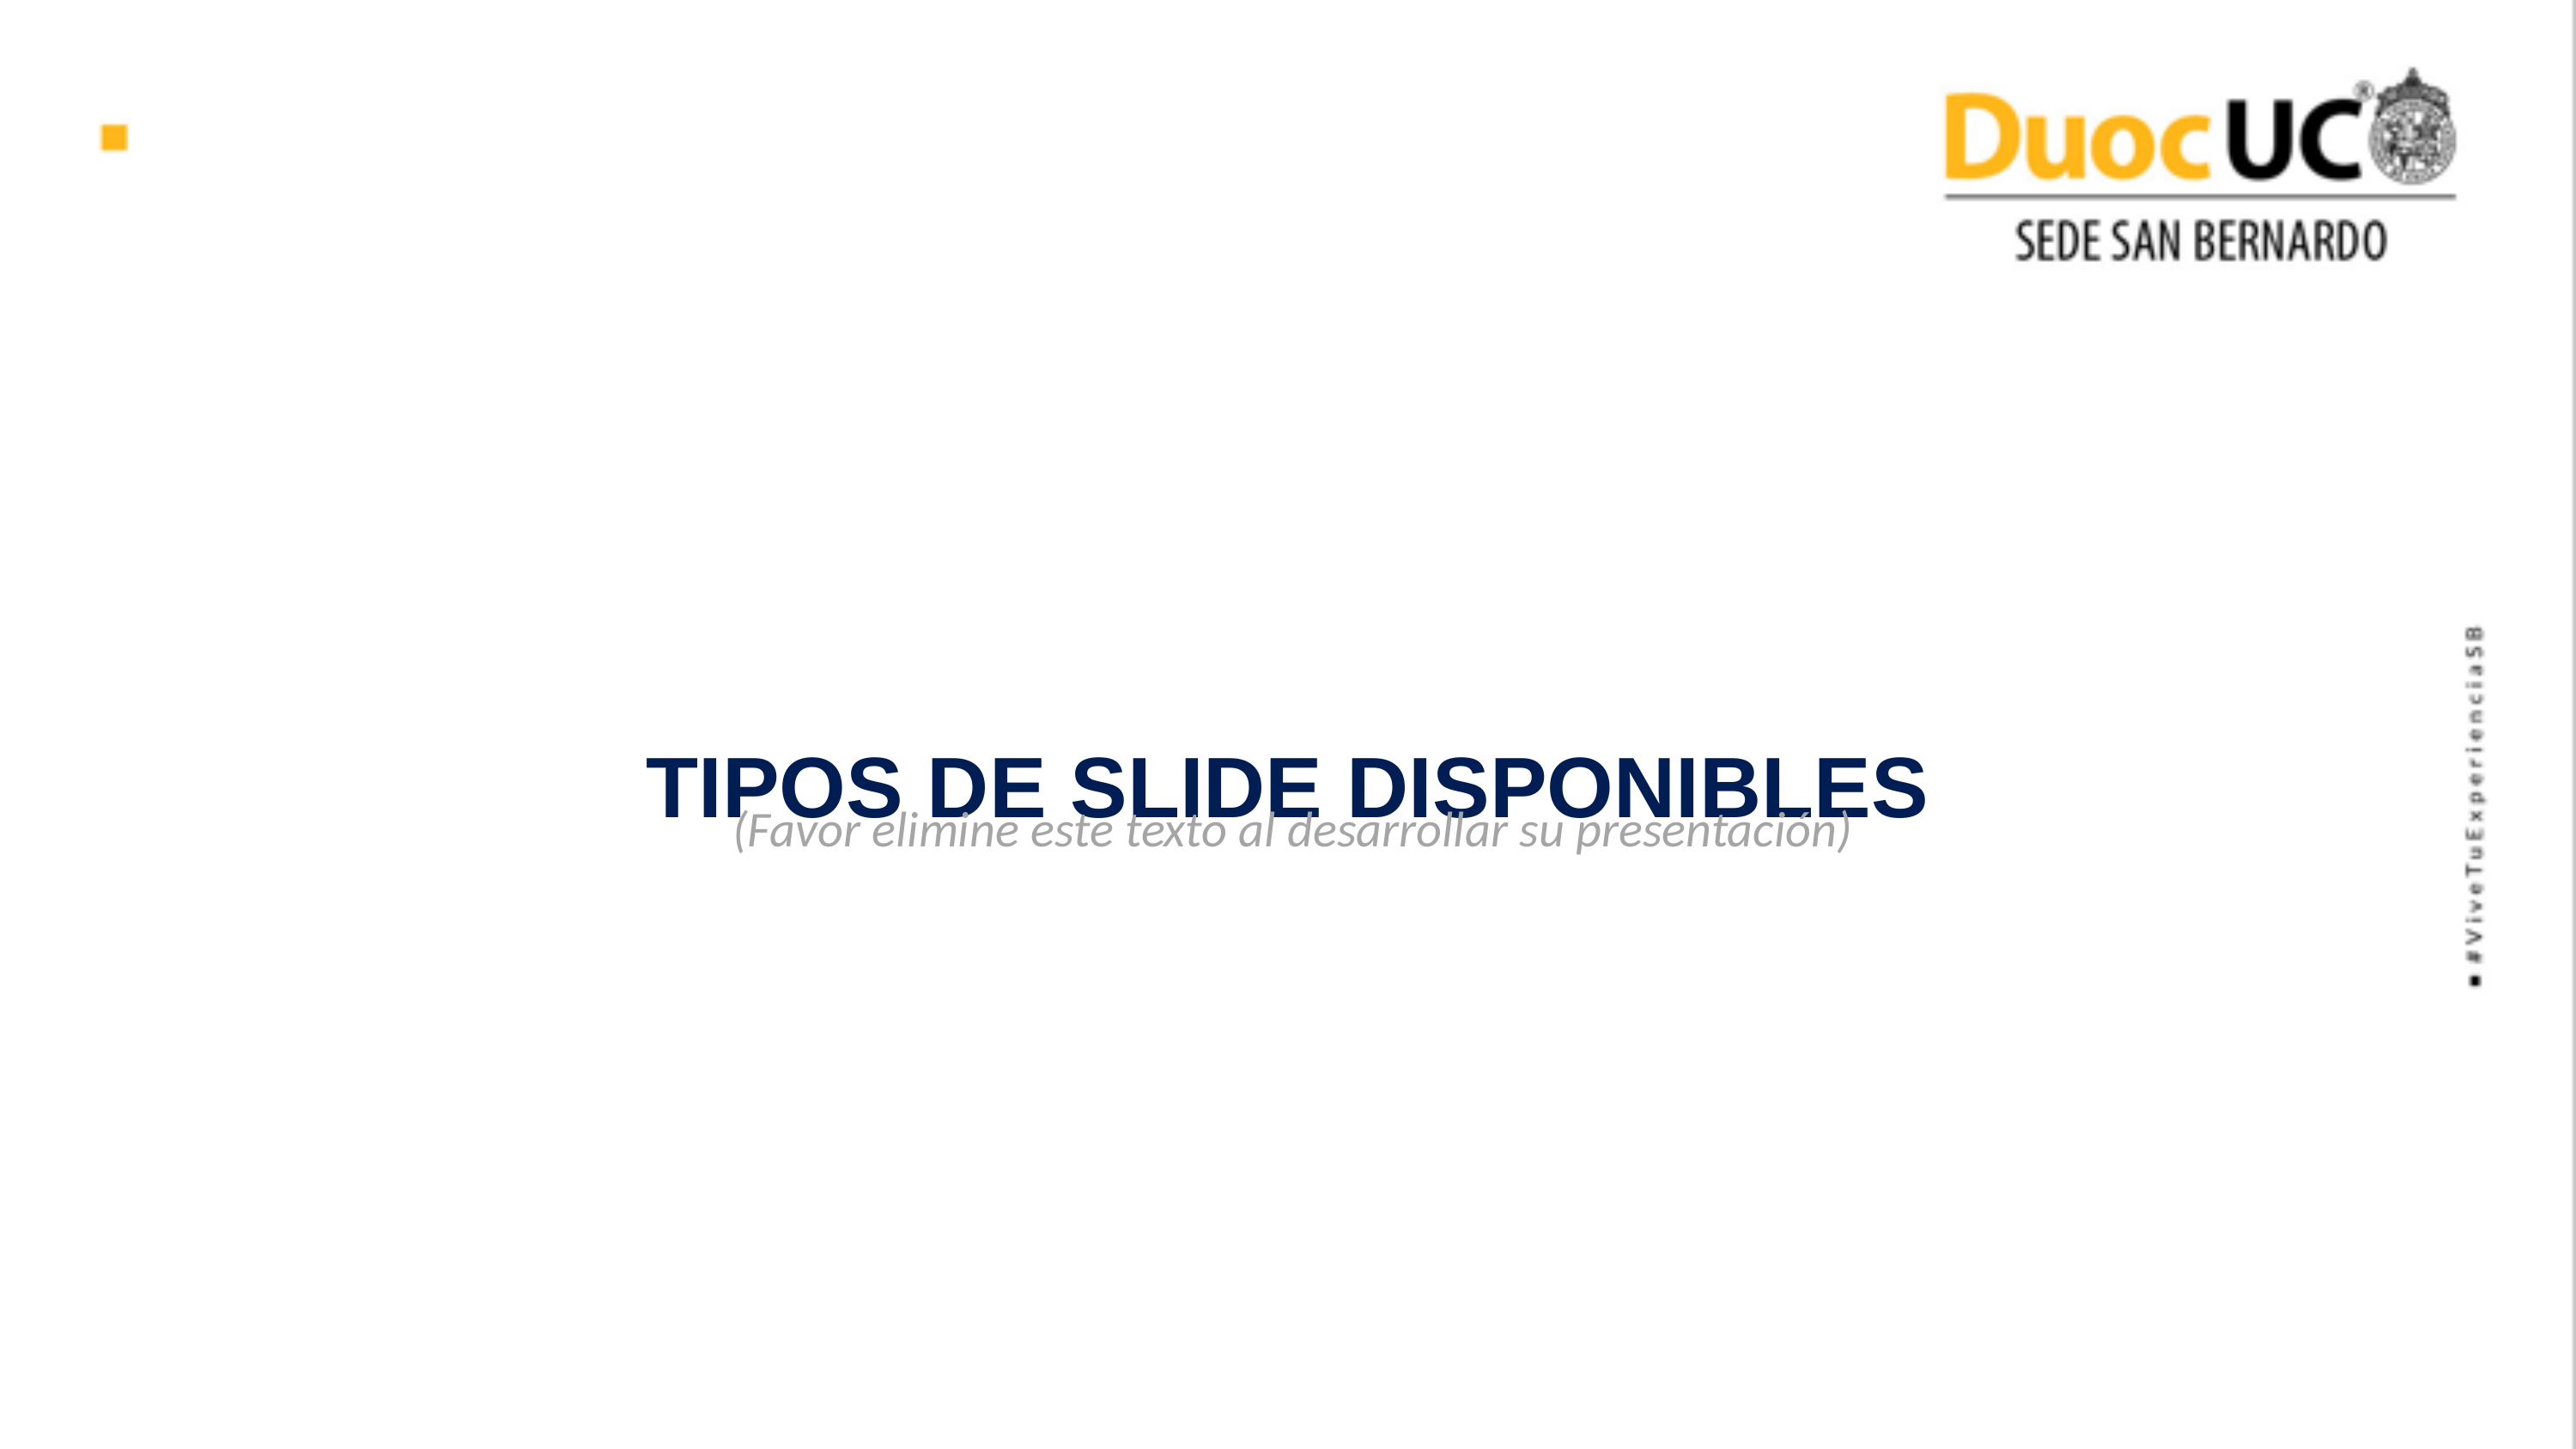

TIPOS DE SLIDE DISPONIBLES
 (Favor elimine este texto al desarrollar su presentación)